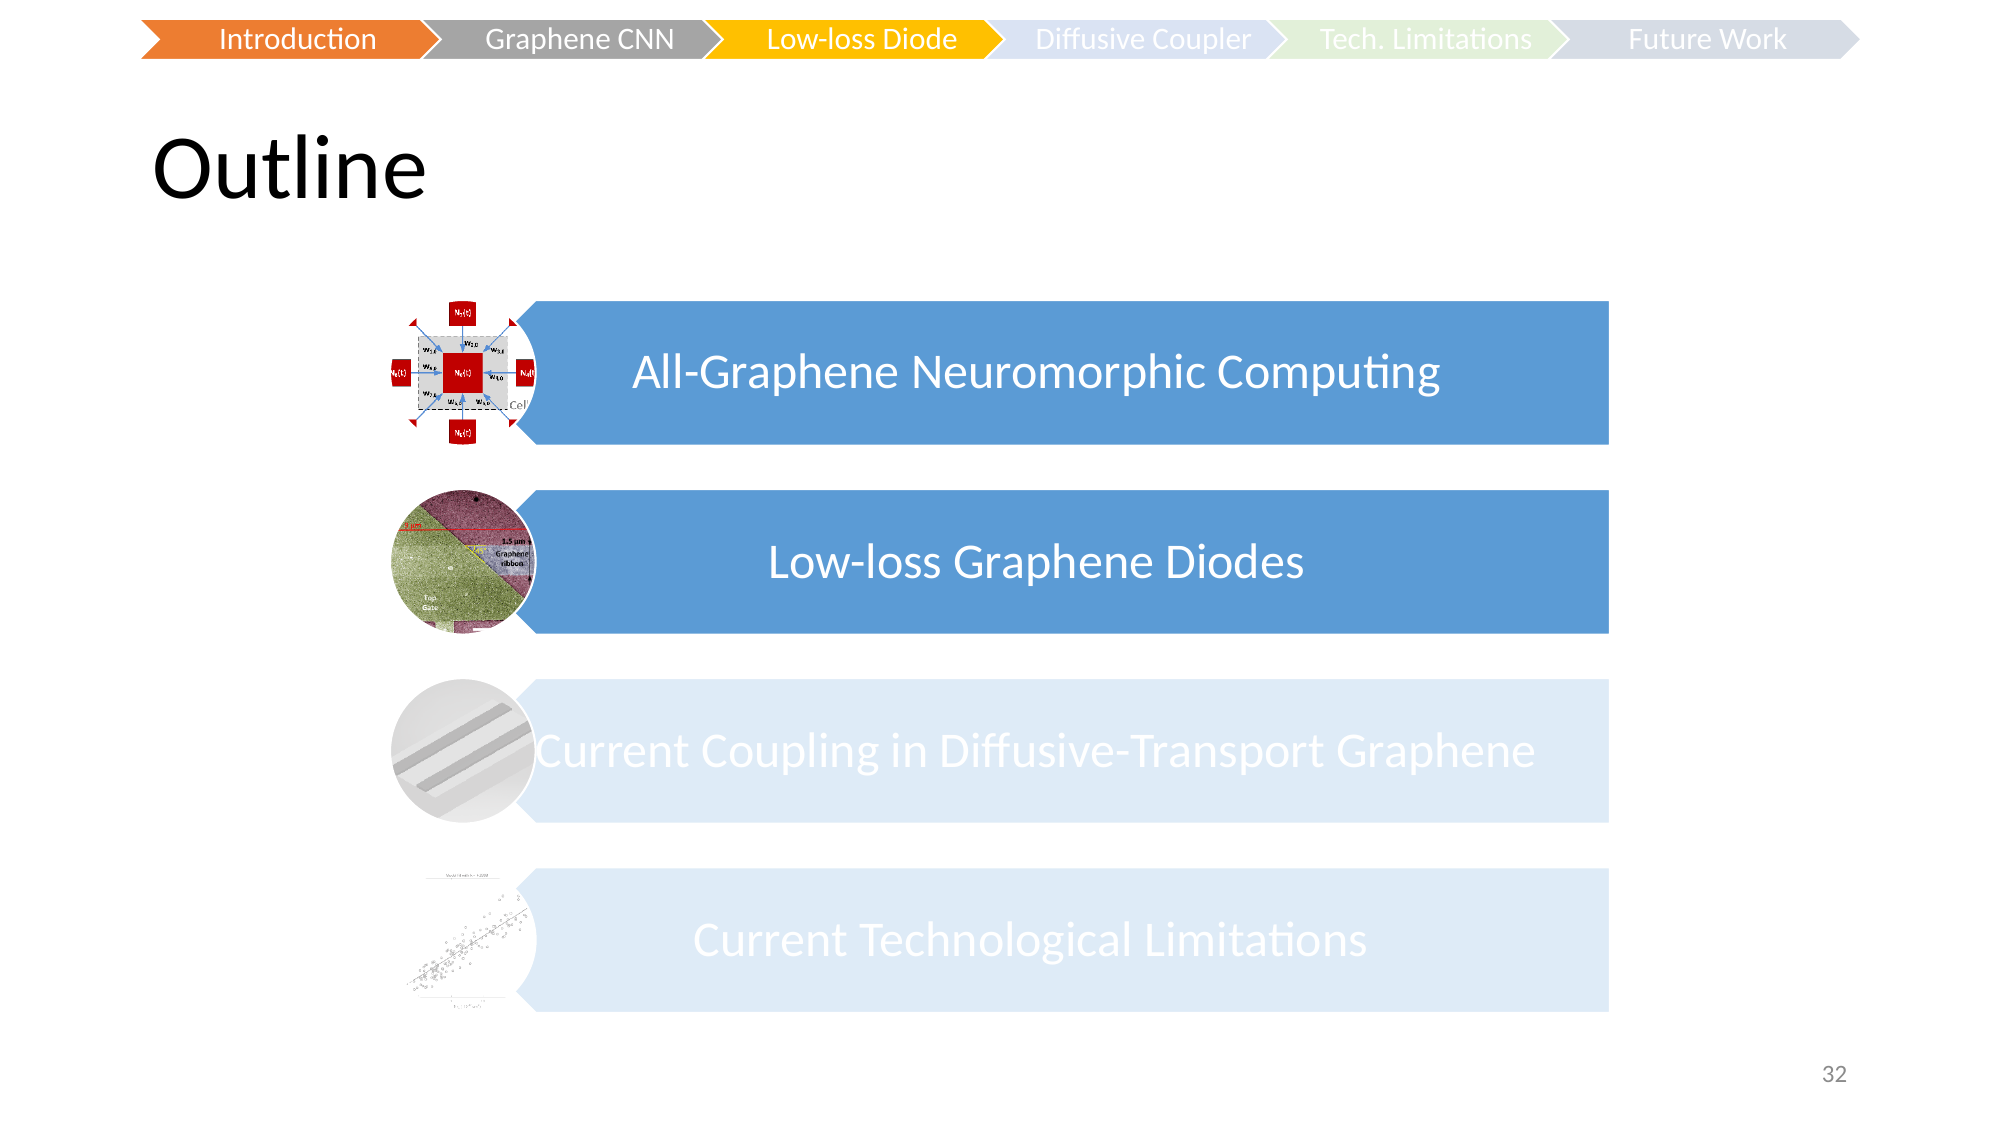

Introduction
Graphene CNN
Low-loss Diode
Diffusive Coupler
Tech. Limitations
Future Work
# Outline
All-Graphene Neuromorphic Computing
Low-loss Graphene Diodes
Current Coupling in Diffusive-Transport Graphene
Current Technological Limitations
32